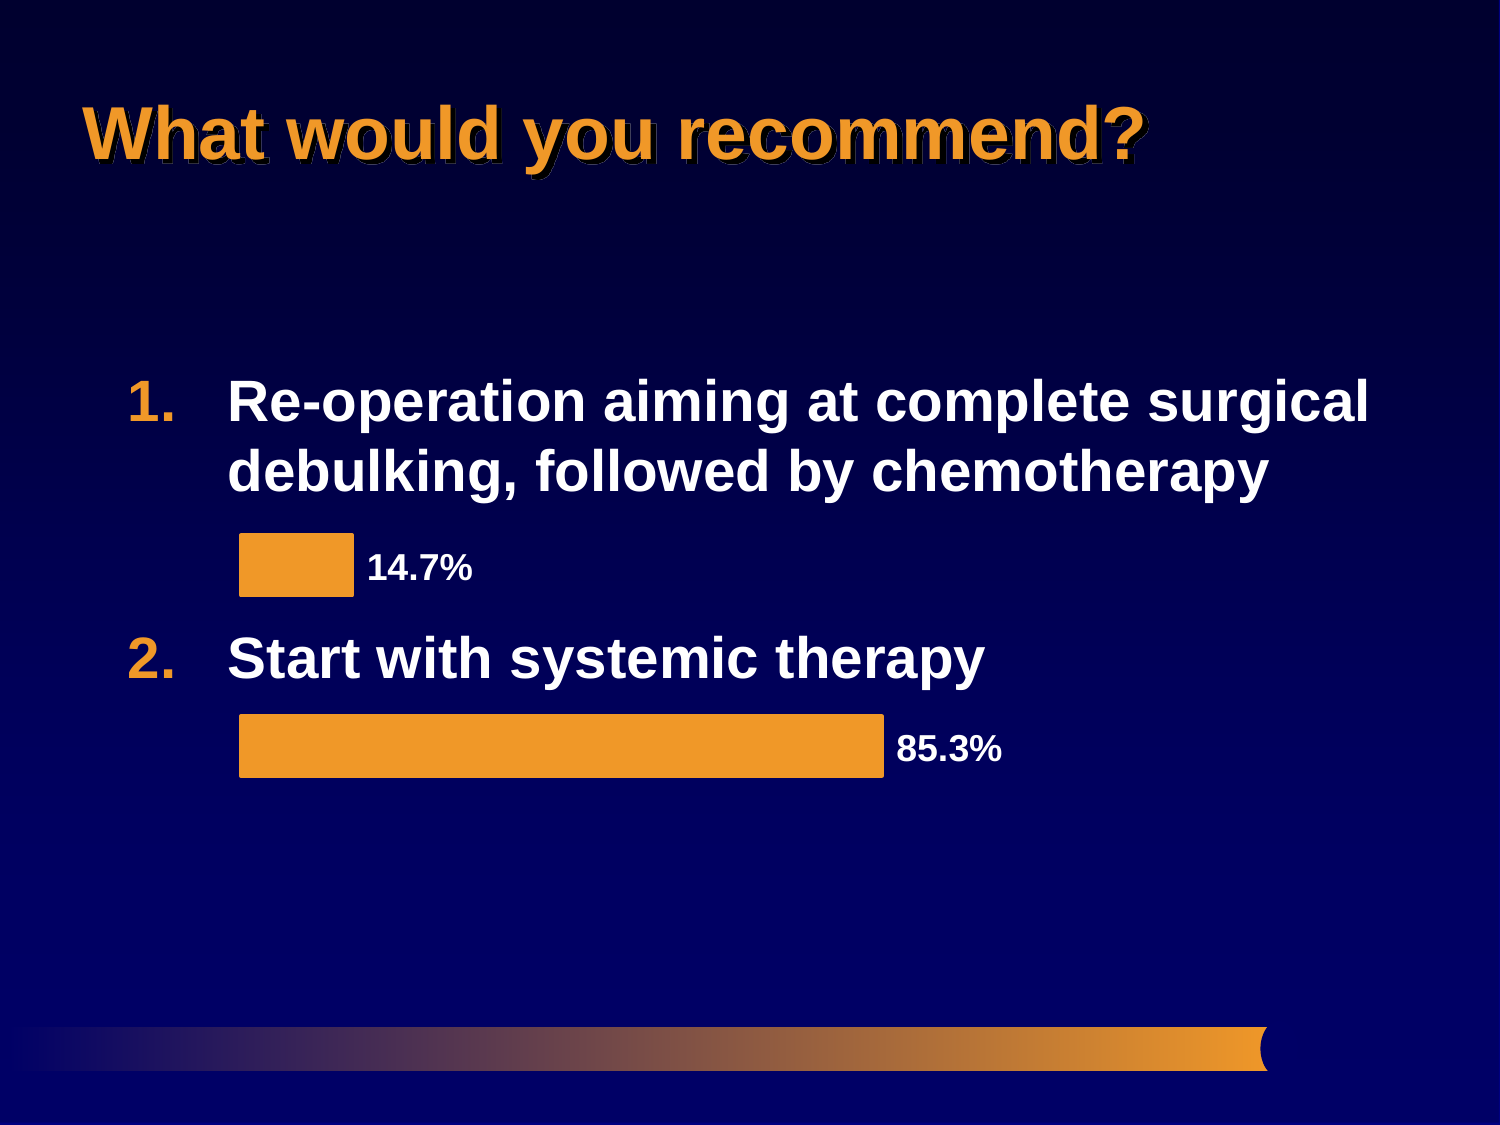

Re-operation aiming at complete surgical debulking, followed by chemotherapy

Start with systemic therapy

What would you recommend?

14.7%

85.3%